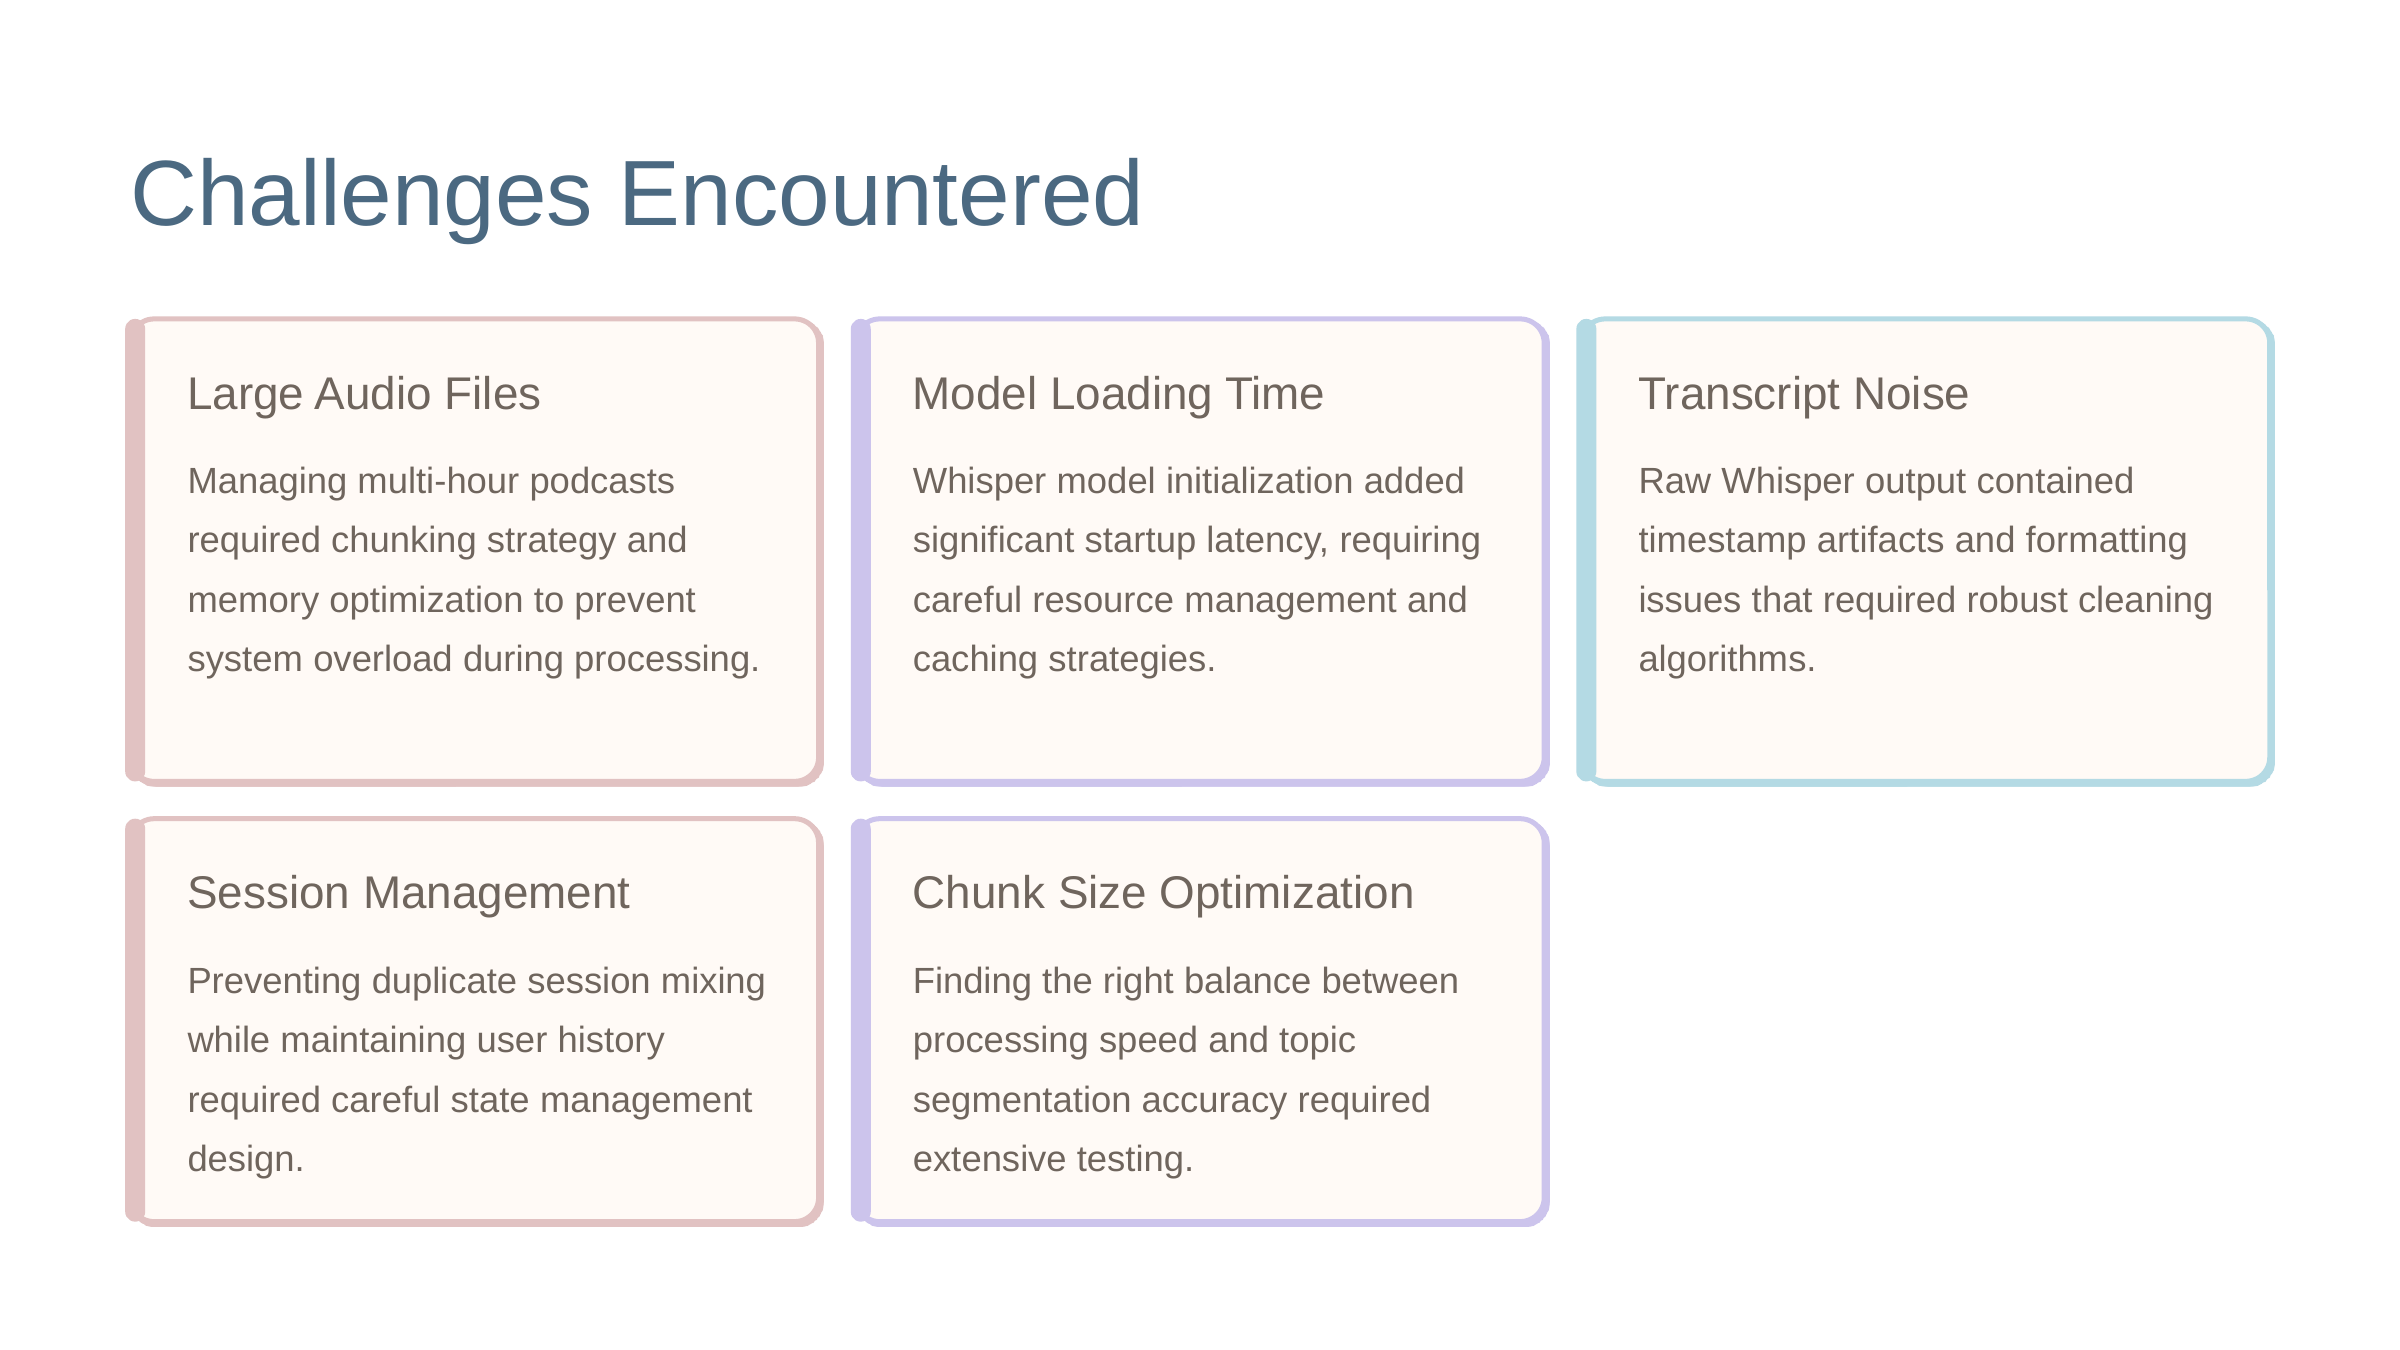

Challenges Encountered

Large Audio Files
Model Loading Time
Transcript Noise
Managing multi-hour podcasts required chunking strategy and memory optimization to prevent system overload during processing.
Whisper model initialization added significant startup latency, requiring careful resource management and caching strategies.
Raw Whisper output contained timestamp artifacts and formatting issues that required robust cleaning algorithms.

Session Management
Chunk Size Optimization
Preventing duplicate session mixing while maintaining user history required careful state management design.
Finding the right balance between processing speed and topic segmentation accuracy required extensive testing.